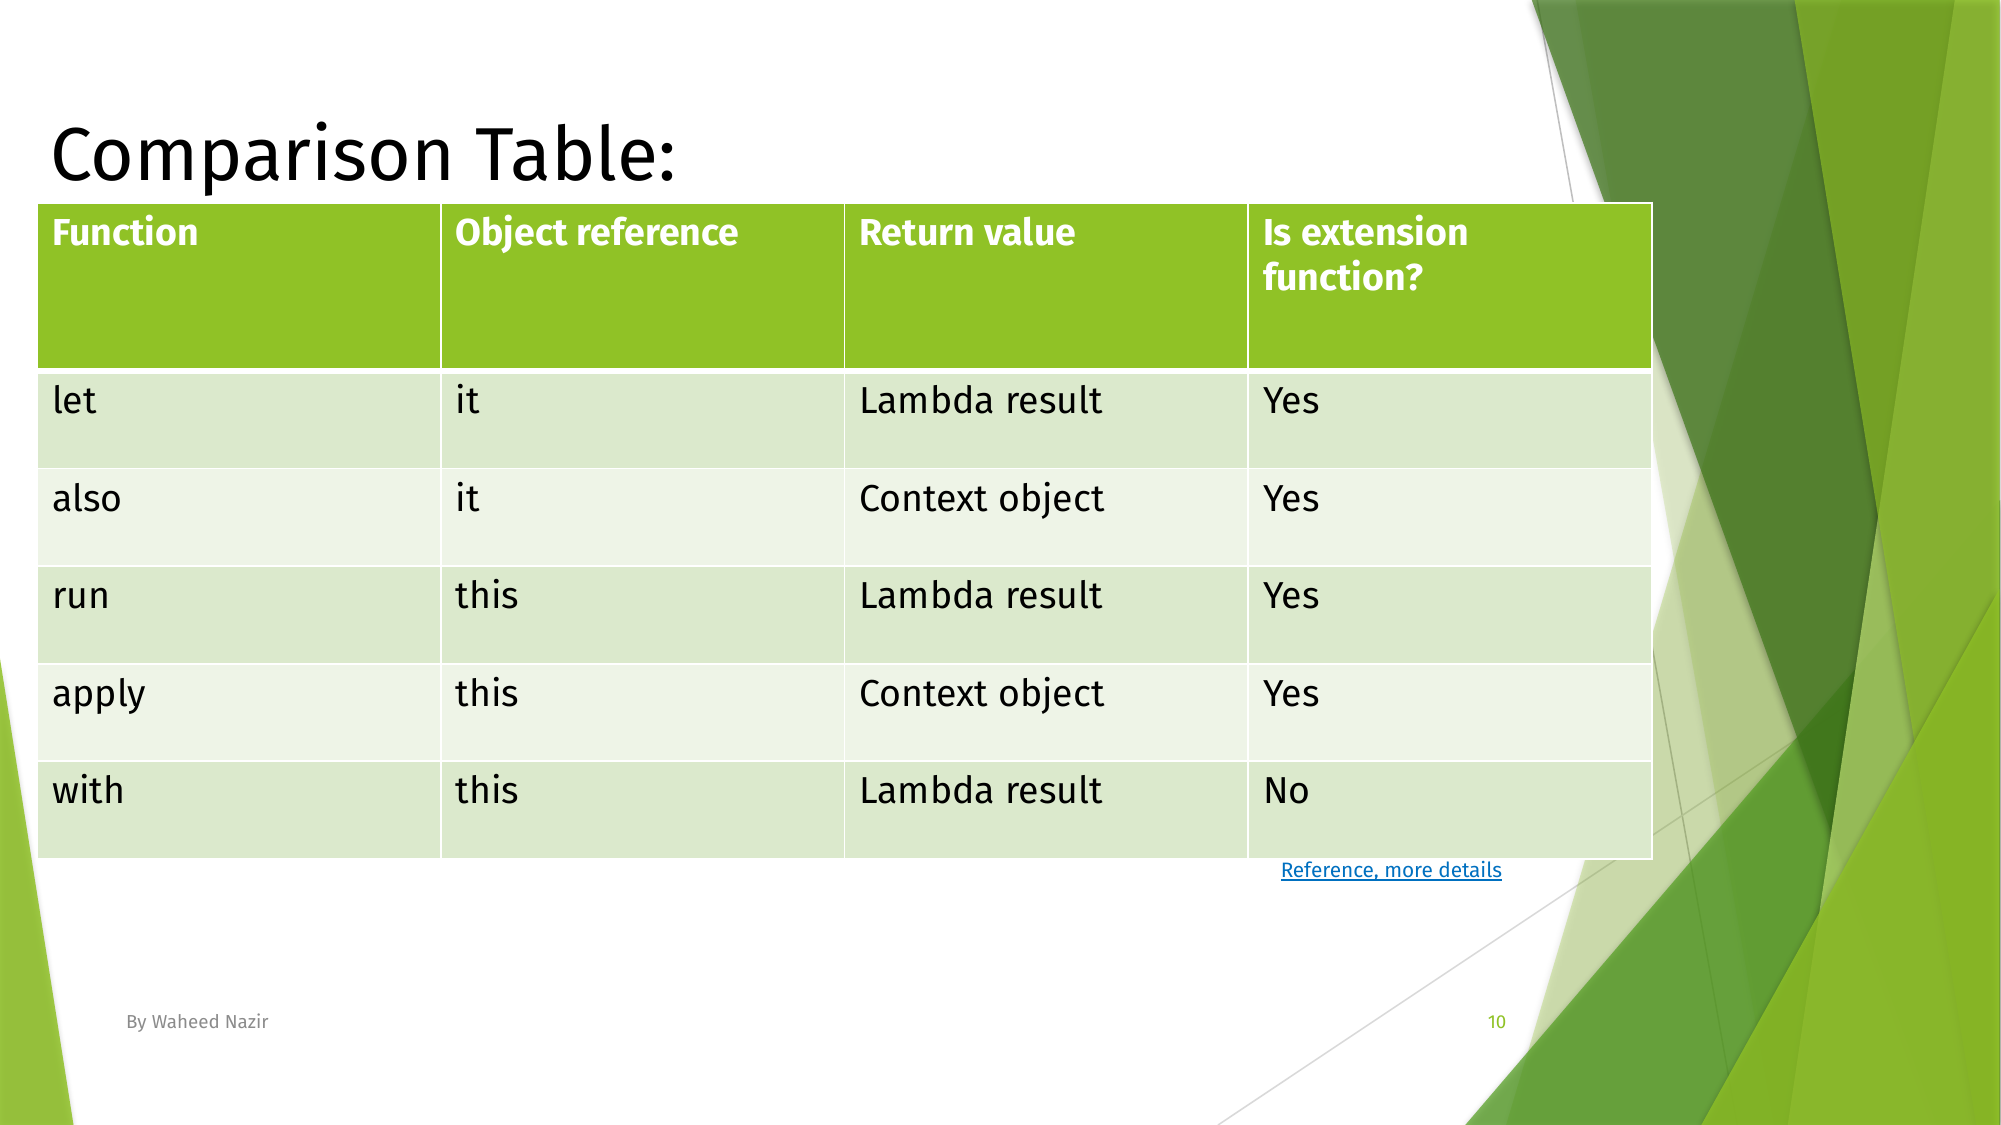

# Comparison Table:
| Function | Object reference | Return value | Is extension function? |
| --- | --- | --- | --- |
| let | it | Lambda result | Yes |
| also | it | Context object | Yes |
| run | this | Lambda result | Yes |
| apply | this | Context object | Yes |
| with | this | Lambda result | No |
Reference, more details
By Waheed Nazir
10